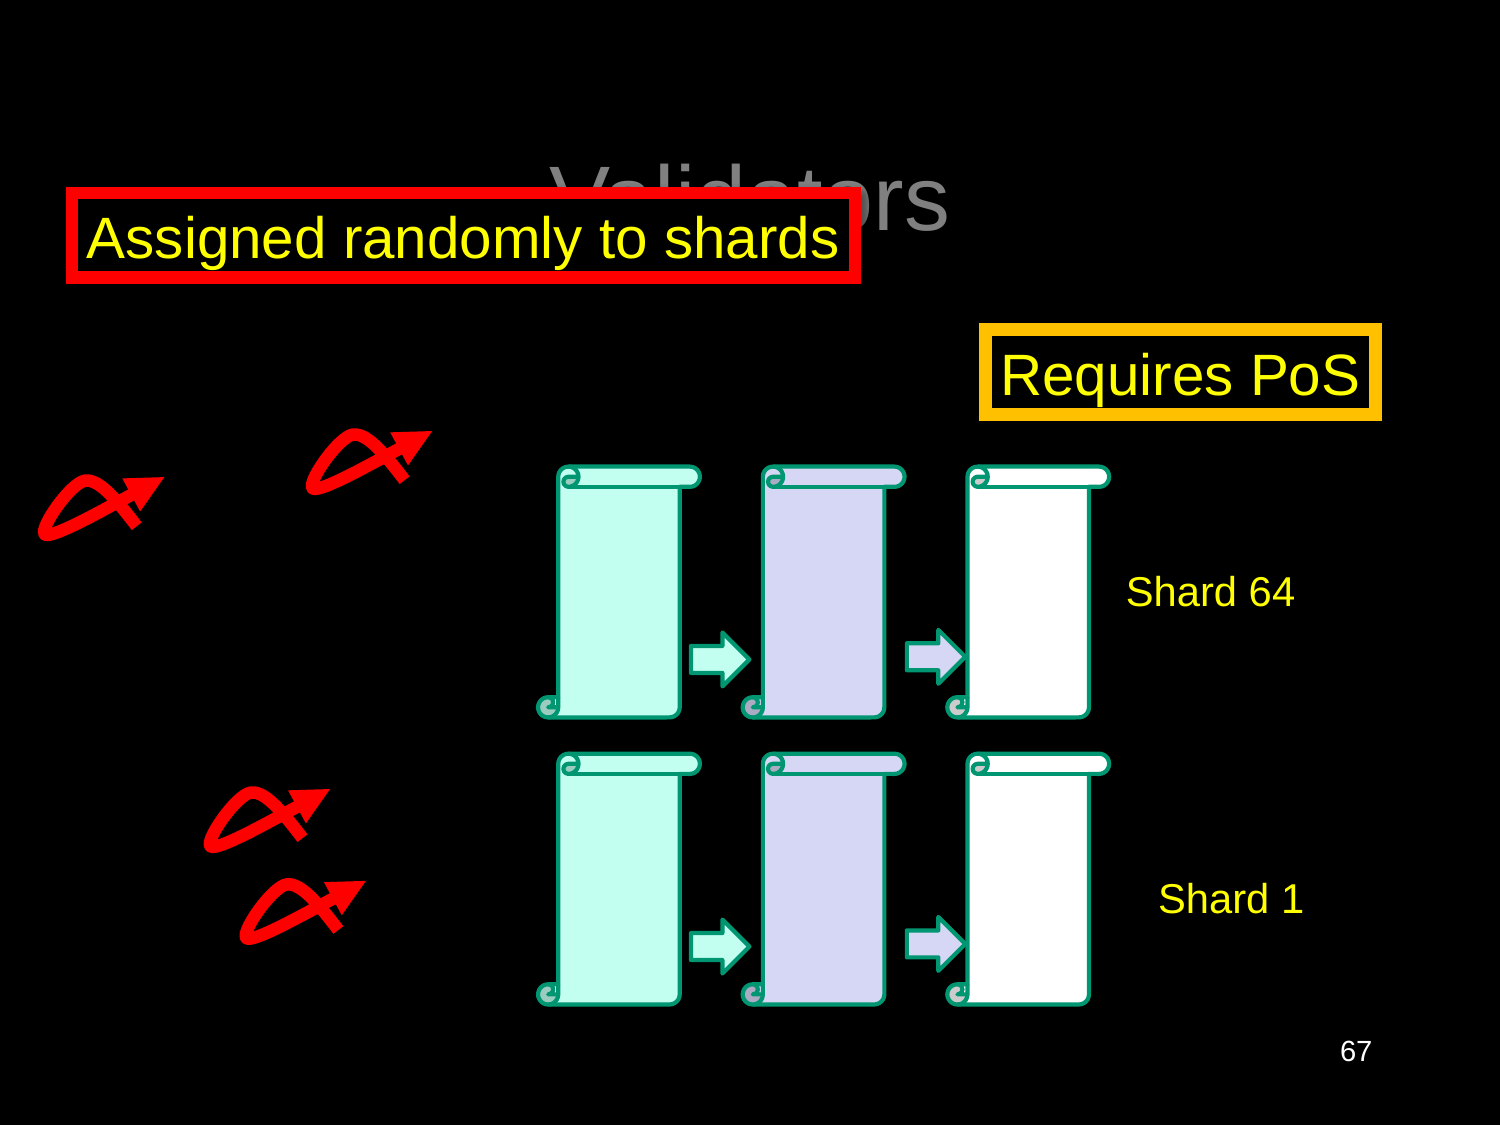

# Validators
Assigned randomly to shards
Requires PoS

Shard 64

Shard 1

67